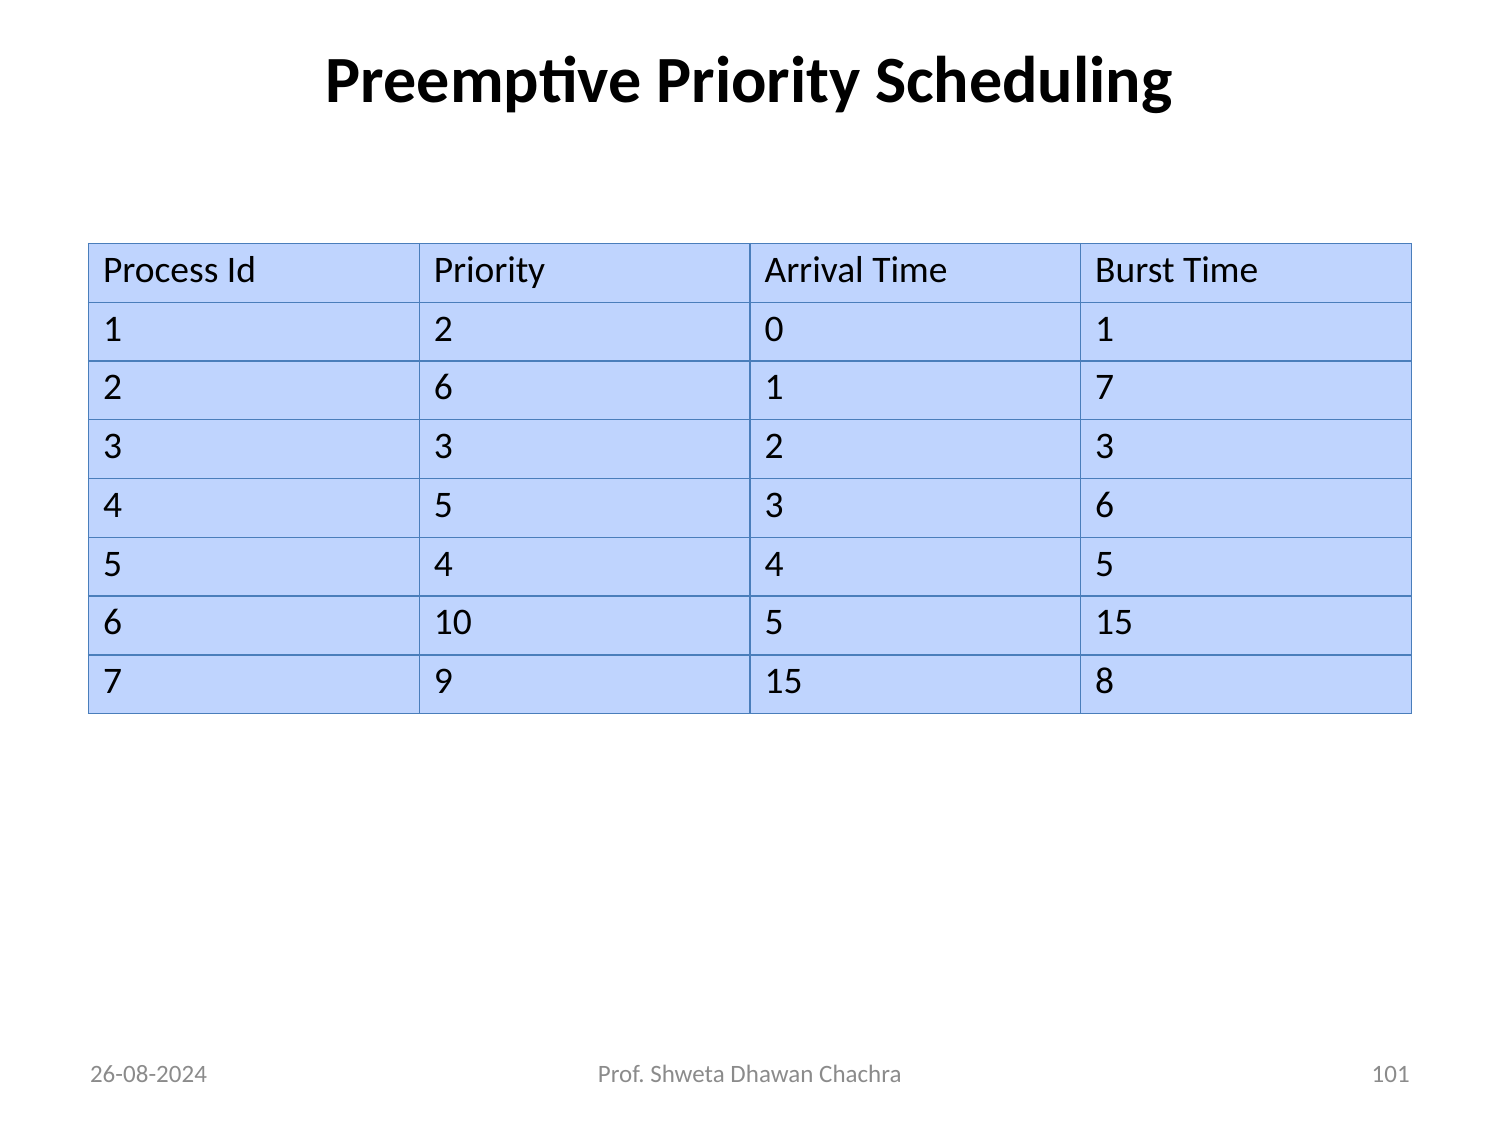

# Preemptive Priority Scheduling
| Process Id | Priority | Arrival Time | Burst Time |
| --- | --- | --- | --- |
| 1 | 2 | 0 | 1 |
| 2 | 6 | 1 | 7 |
| 3 | 3 | 2 | 3 |
| 4 | 5 | 3 | 6 |
| 5 | 4 | 4 | 5 |
| 6 | 10 | 5 | 15 |
| 7 | 9 | 15 | 8 |
26-08-2024
Prof. Shweta Dhawan Chachra
101